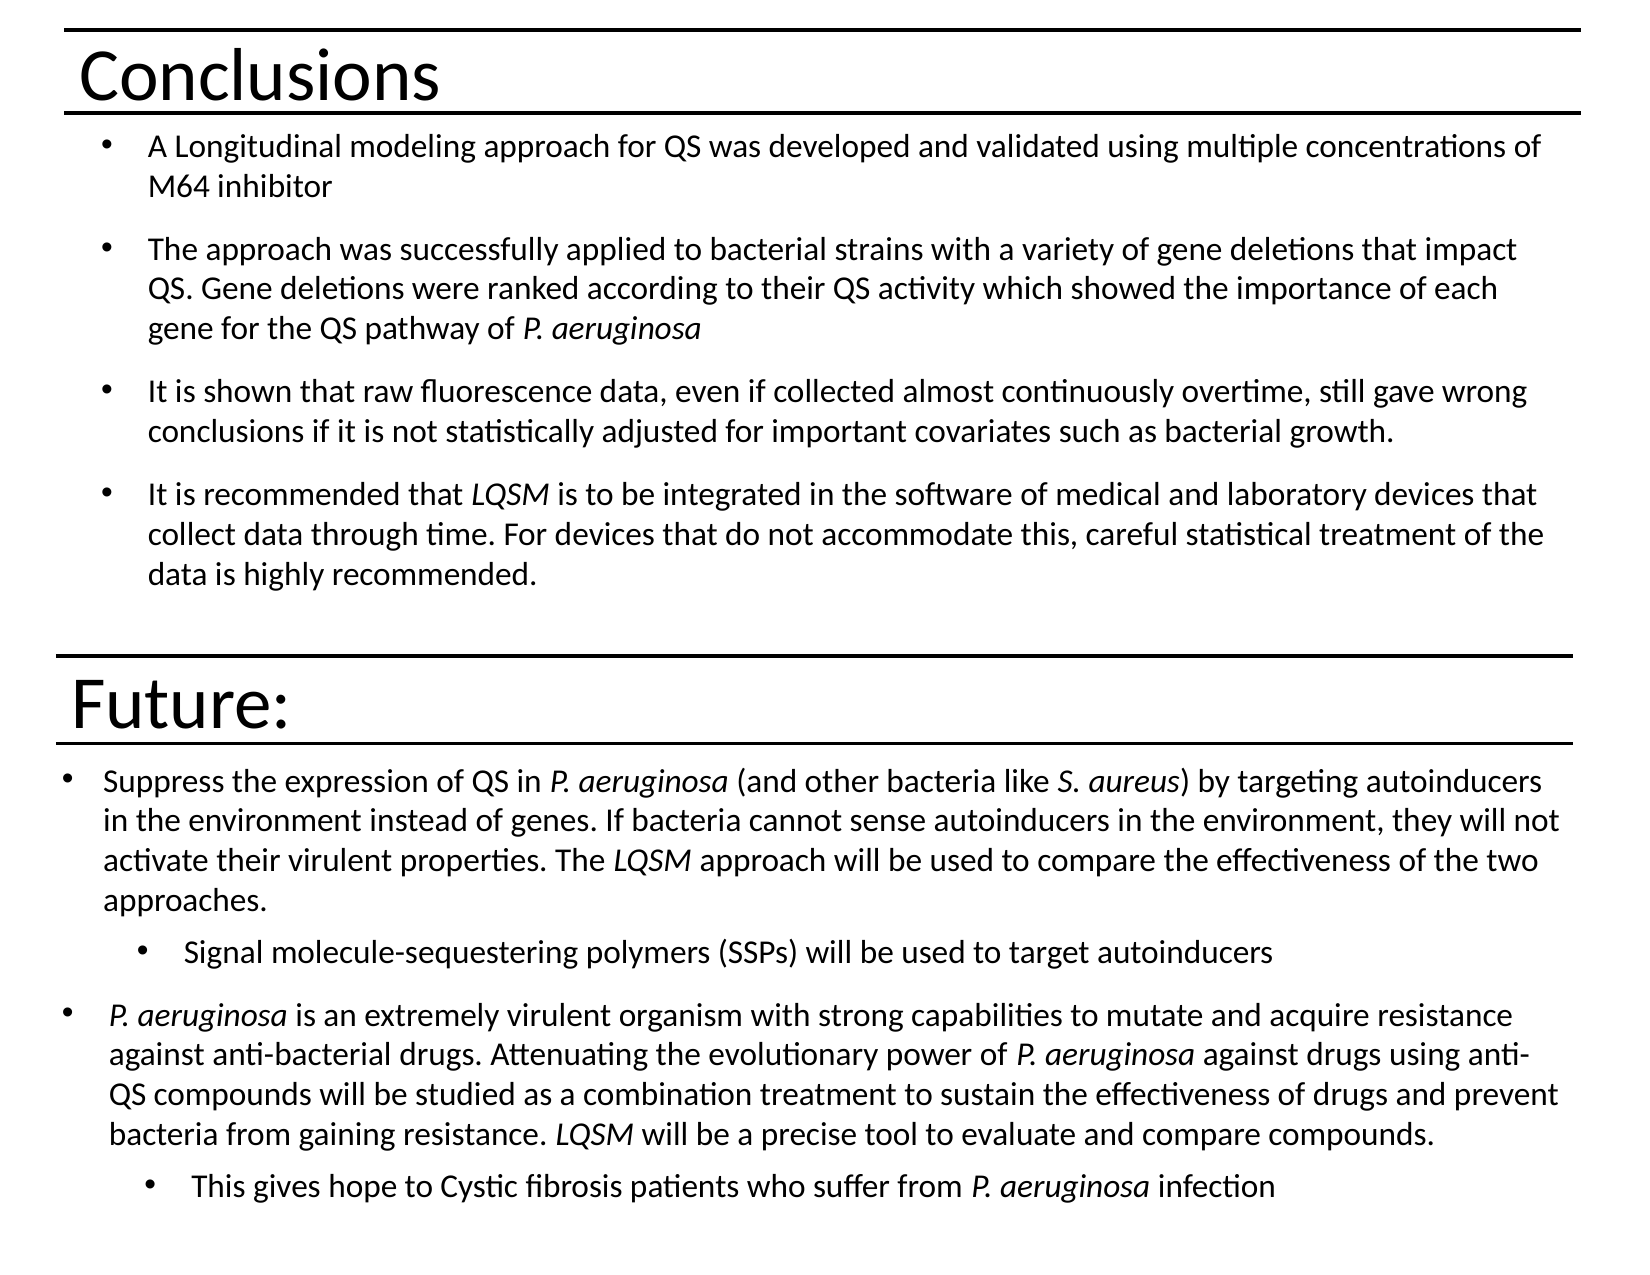

Conclusions
A Longitudinal modeling approach for QS was developed and validated using multiple concentrations of  M64 inhibitor
The approach was successfully applied to bacterial strains with a variety of gene deletions that impact QS. Gene deletions were ranked according to their QS activity which showed the importance of each gene for the QS pathway of P. aeruginosa
It is shown that raw fluorescence data, even if collected almost continuously overtime, still gave wrong conclusions if it is not statistically adjusted for important covariates such as bacterial growth.
It is recommended that LQSM is to be integrated in the software of medical and laboratory devices that collect data through time. For devices that do not accommodate this, careful statistical treatment of the data is highly recommended.
# Future:
Suppress the expression of QS in P. aeruginosa (and other bacteria like S. aureus) by targeting autoinducers in the environment instead of genes. If bacteria cannot sense autoinducers in the environment, they will not activate their virulent properties. The LQSM approach will be used to compare the effectiveness of the two approaches.
Signal molecule-sequestering polymers (SSPs) will be used to target autoinducers
P. aeruginosa is an extremely virulent organism with strong capabilities to mutate and acquire resistance against anti-bacterial drugs. Attenuating the evolutionary power of P. aeruginosa against drugs using anti-QS compounds will be studied as a combination treatment to sustain the effectiveness of drugs and prevent bacteria from gaining resistance. LQSM will be a precise tool to evaluate and compare compounds.
This gives hope to Cystic fibrosis patients who suffer from P. aeruginosa infection